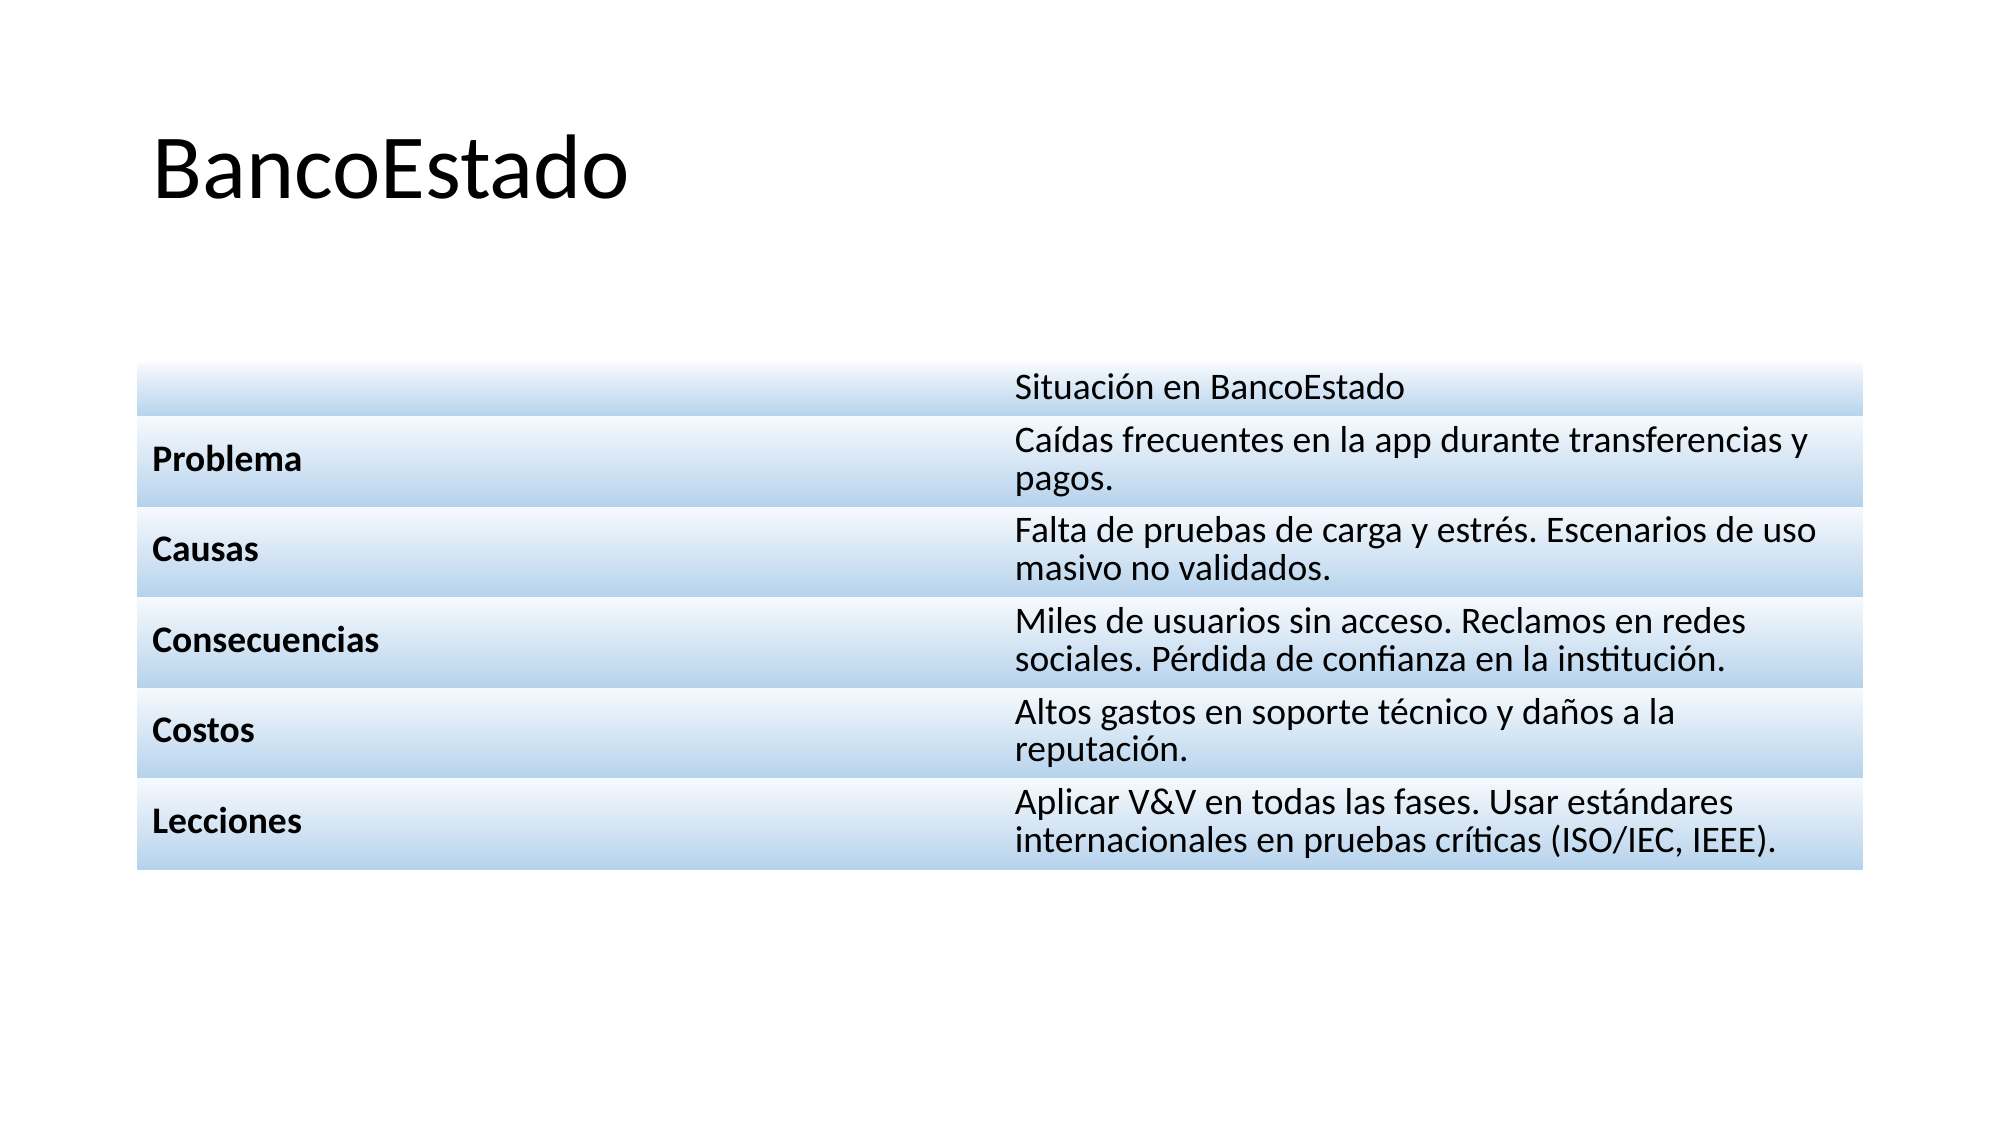

# BancoEstado
|  | Situación en BancoEstado |
| --- | --- |
| Problema | Caídas frecuentes en la app durante transferencias y pagos. |
| Causas | Falta de pruebas de carga y estrés. Escenarios de uso masivo no validados. |
| Consecuencias | Miles de usuarios sin acceso. Reclamos en redes sociales. Pérdida de confianza en la institución. |
| Costos | Altos gastos en soporte técnico y daños a la reputación. |
| Lecciones | Aplicar V&V en todas las fases. Usar estándares internacionales en pruebas críticas (ISO/IEC, IEEE). |